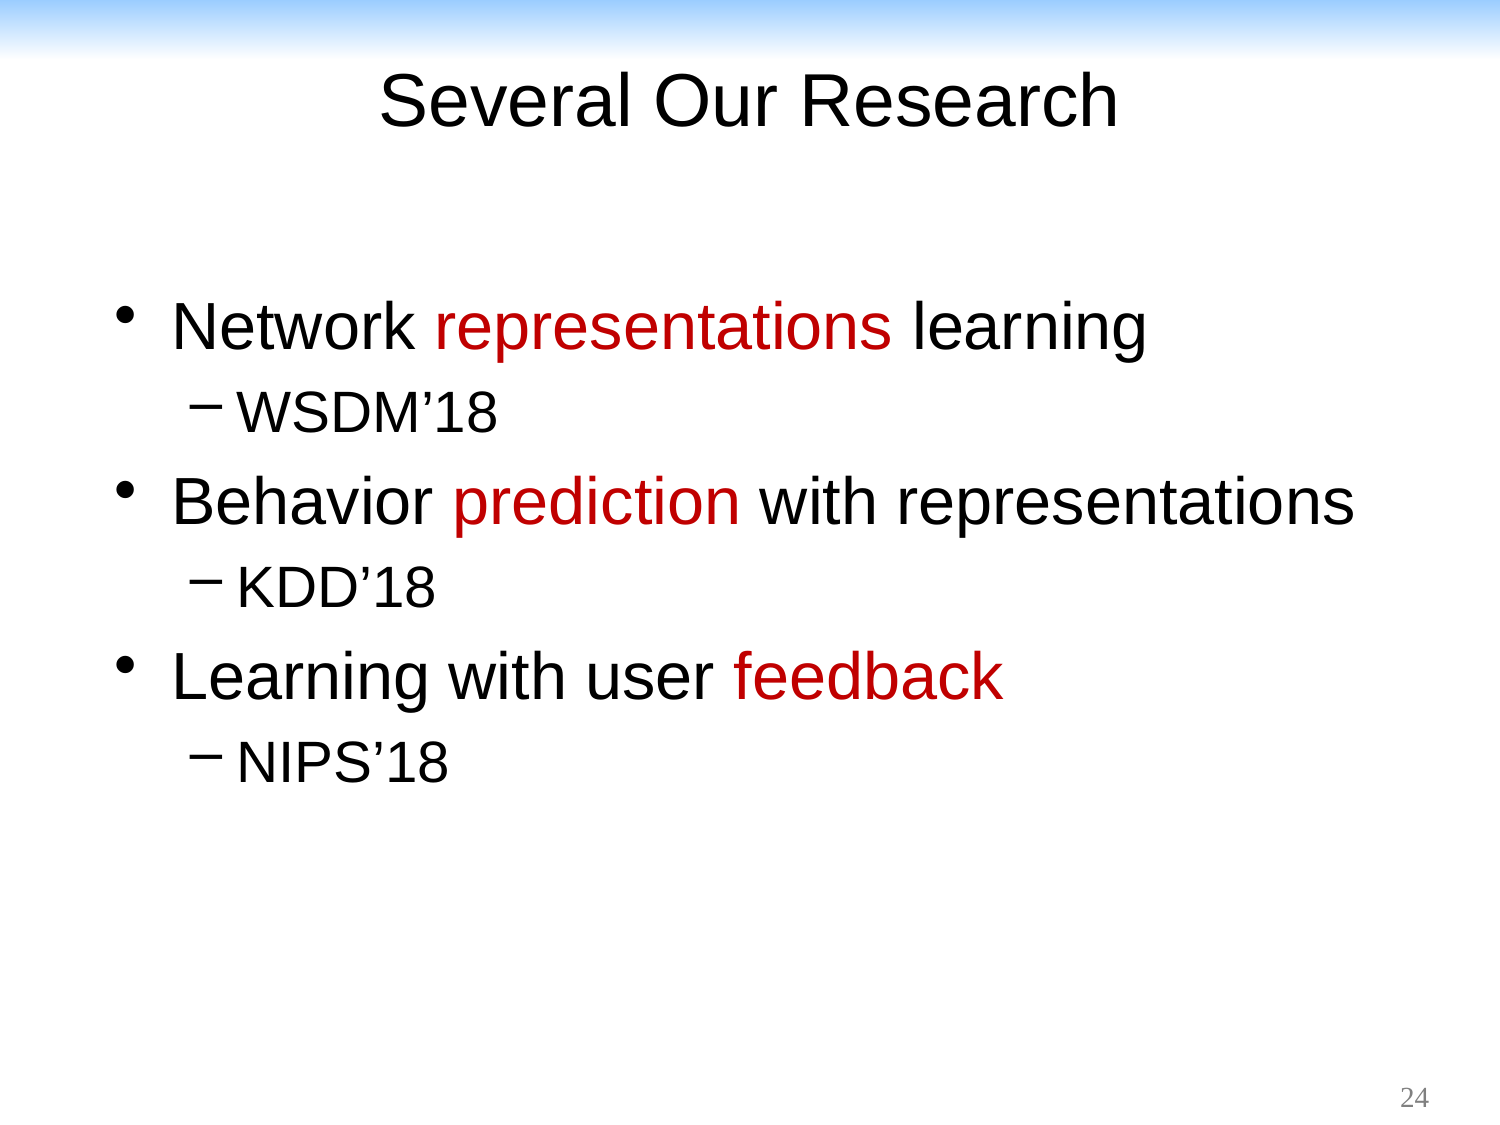

# Several Our Research
Network representations learning
WSDM’18
Behavior prediction with representations
KDD’18
Learning with user feedback
NIPS’18